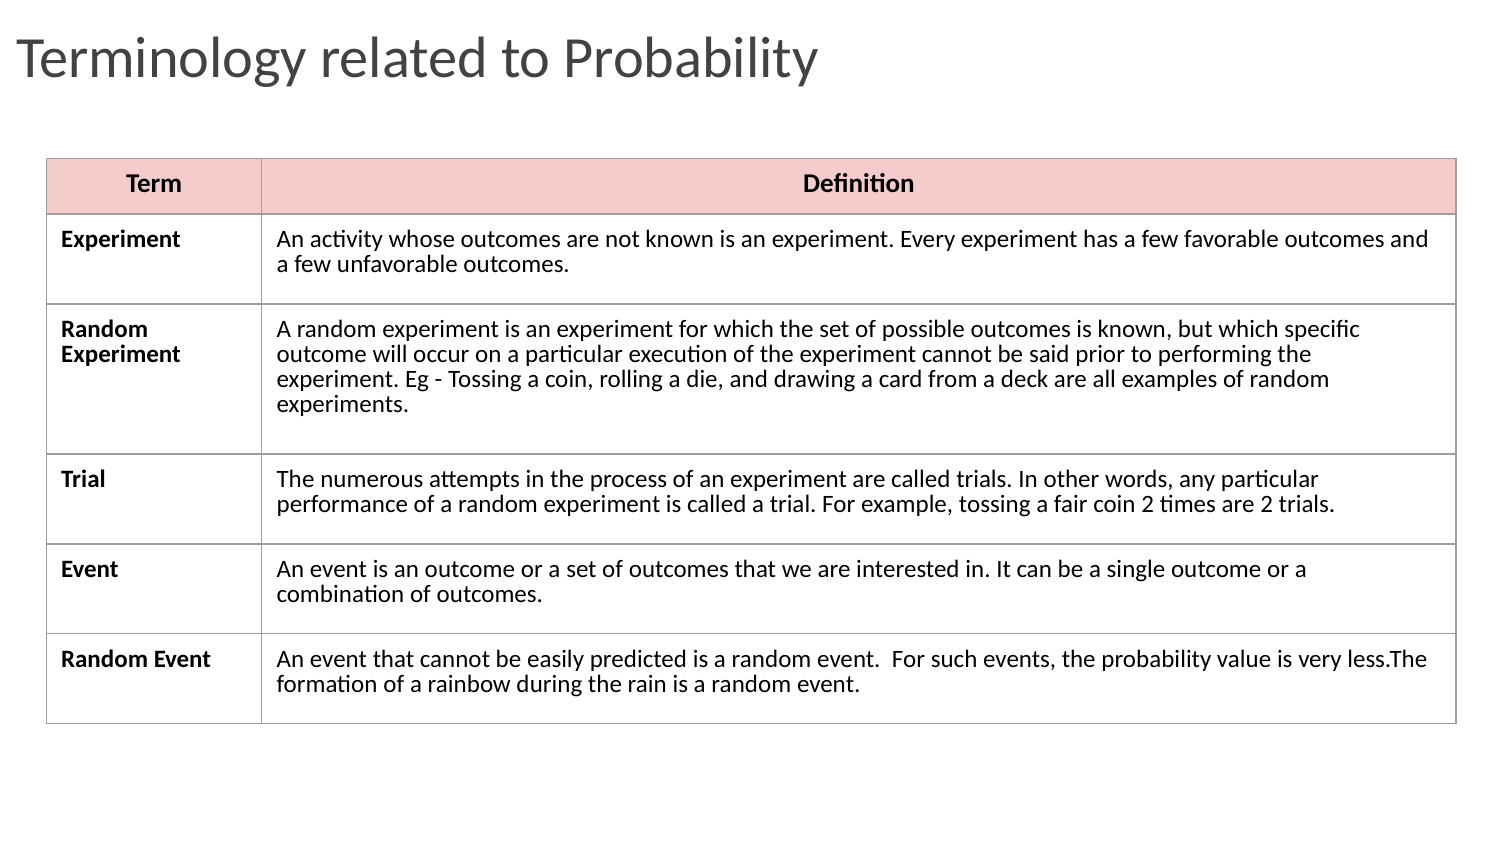

# Terminology related to Probability
| Term | Definition |
| --- | --- |
| Experiment | An activity whose outcomes are not known is an experiment. Every experiment has a few favorable outcomes and a few unfavorable outcomes. |
| Random Experiment | A random experiment is an experiment for which the set of possible outcomes is known, but which specific outcome will occur on a particular execution of the experiment cannot be said prior to performing the experiment. Eg - Tossing a coin, rolling a die, and drawing a card from a deck are all examples of random experiments. |
| Trial | The numerous attempts in the process of an experiment are called trials. In other words, any particular performance of a random experiment is called a trial. For example, tossing a fair coin 2 times are 2 trials. |
| Event | An event is an outcome or a set of outcomes that we are interested in. It can be a single outcome or a combination of outcomes. |
| Random Event | An event that cannot be easily predicted is a random event. For such events, the probability value is very less.The formation of a rainbow during the rain is a random event. |